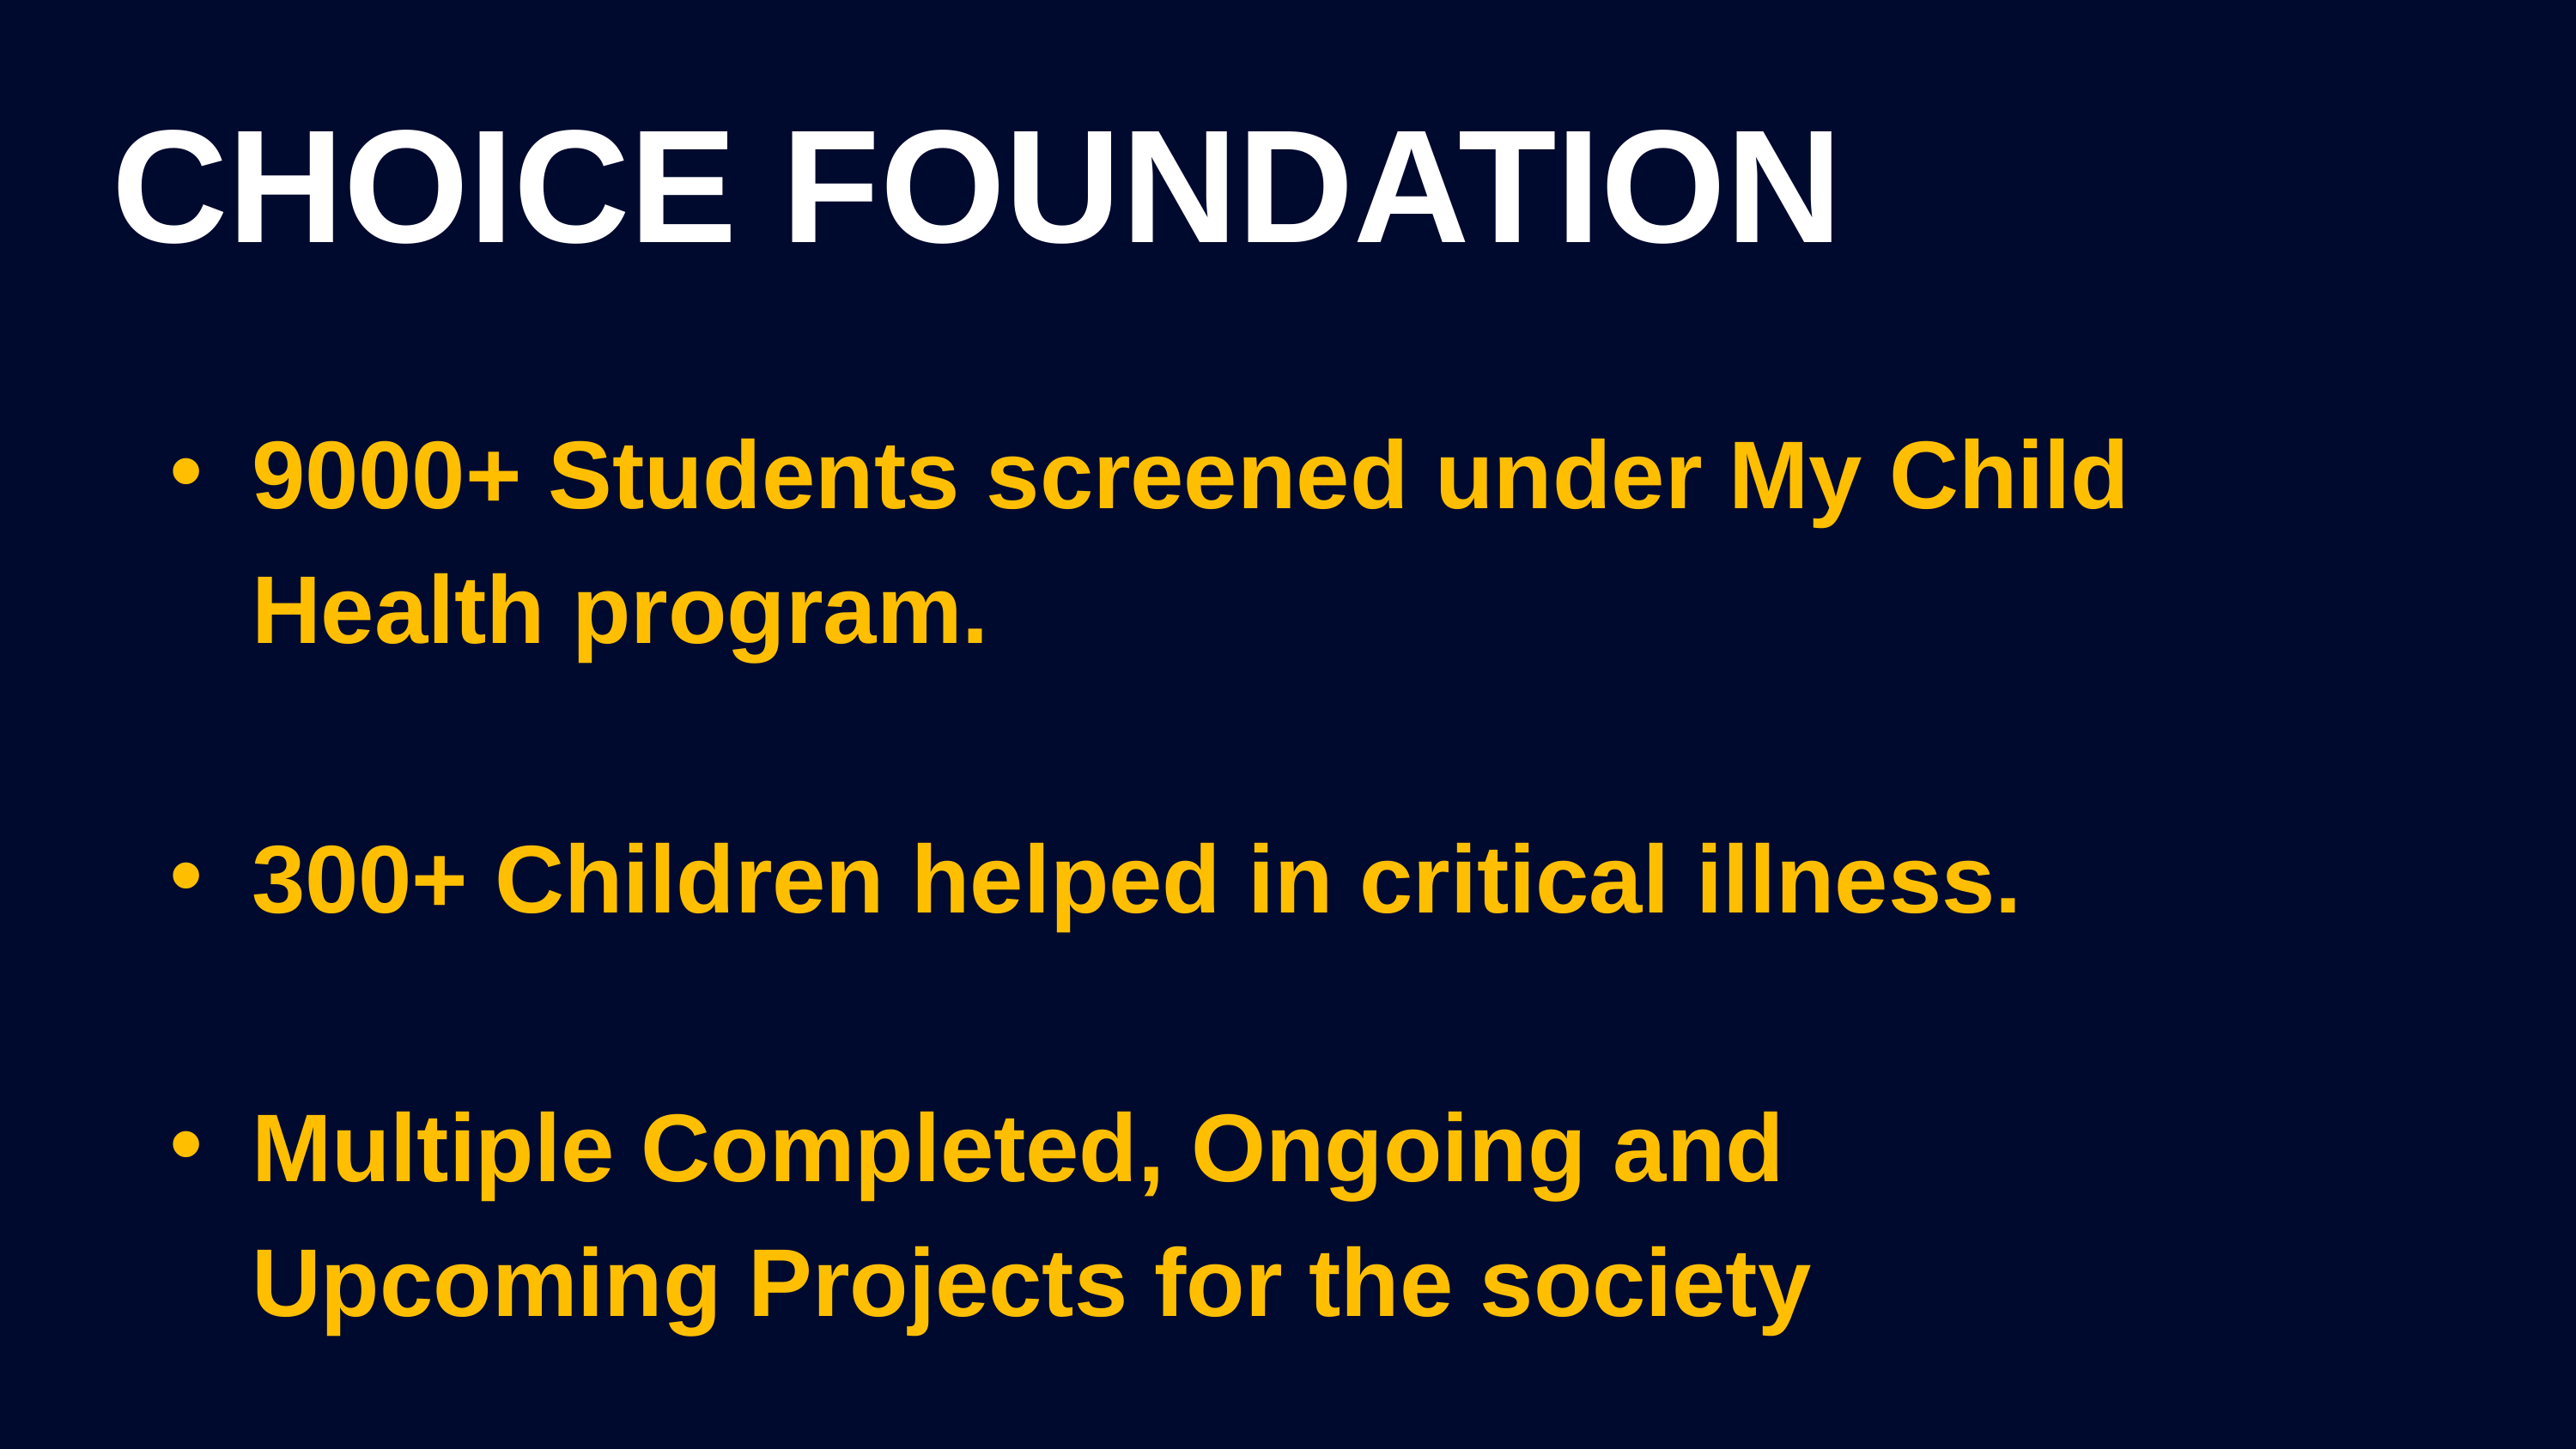

CHOICE FOUNDATION
9000+ Students screened under My Child Health program.

300+ Children helped in critical illness.

Multiple Completed, Ongoing and Upcoming Projects for the society